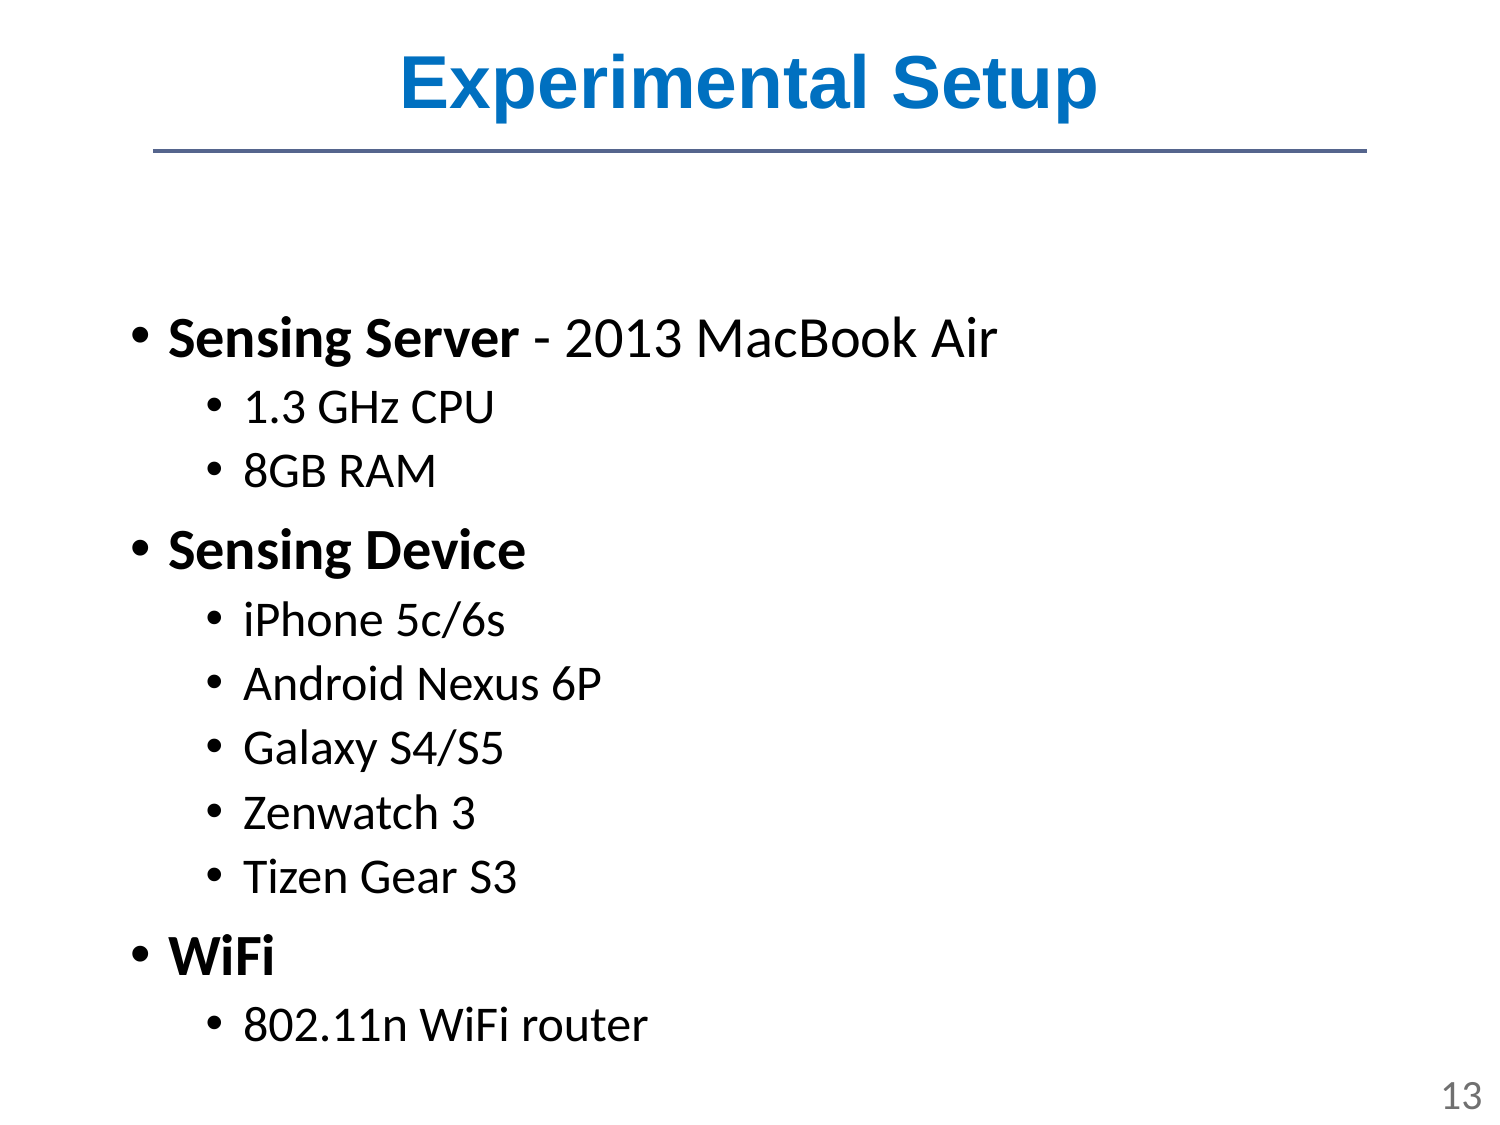

Experimental Setup
Sensing Server - 2013 MacBook Air
1.3 GHz CPU
8GB RAM
Sensing Device
iPhone 5c/6s
Android Nexus 6P
Galaxy S4/S5
Zenwatch 3
Tizen Gear S3
WiFi
802.11n WiFi router

13